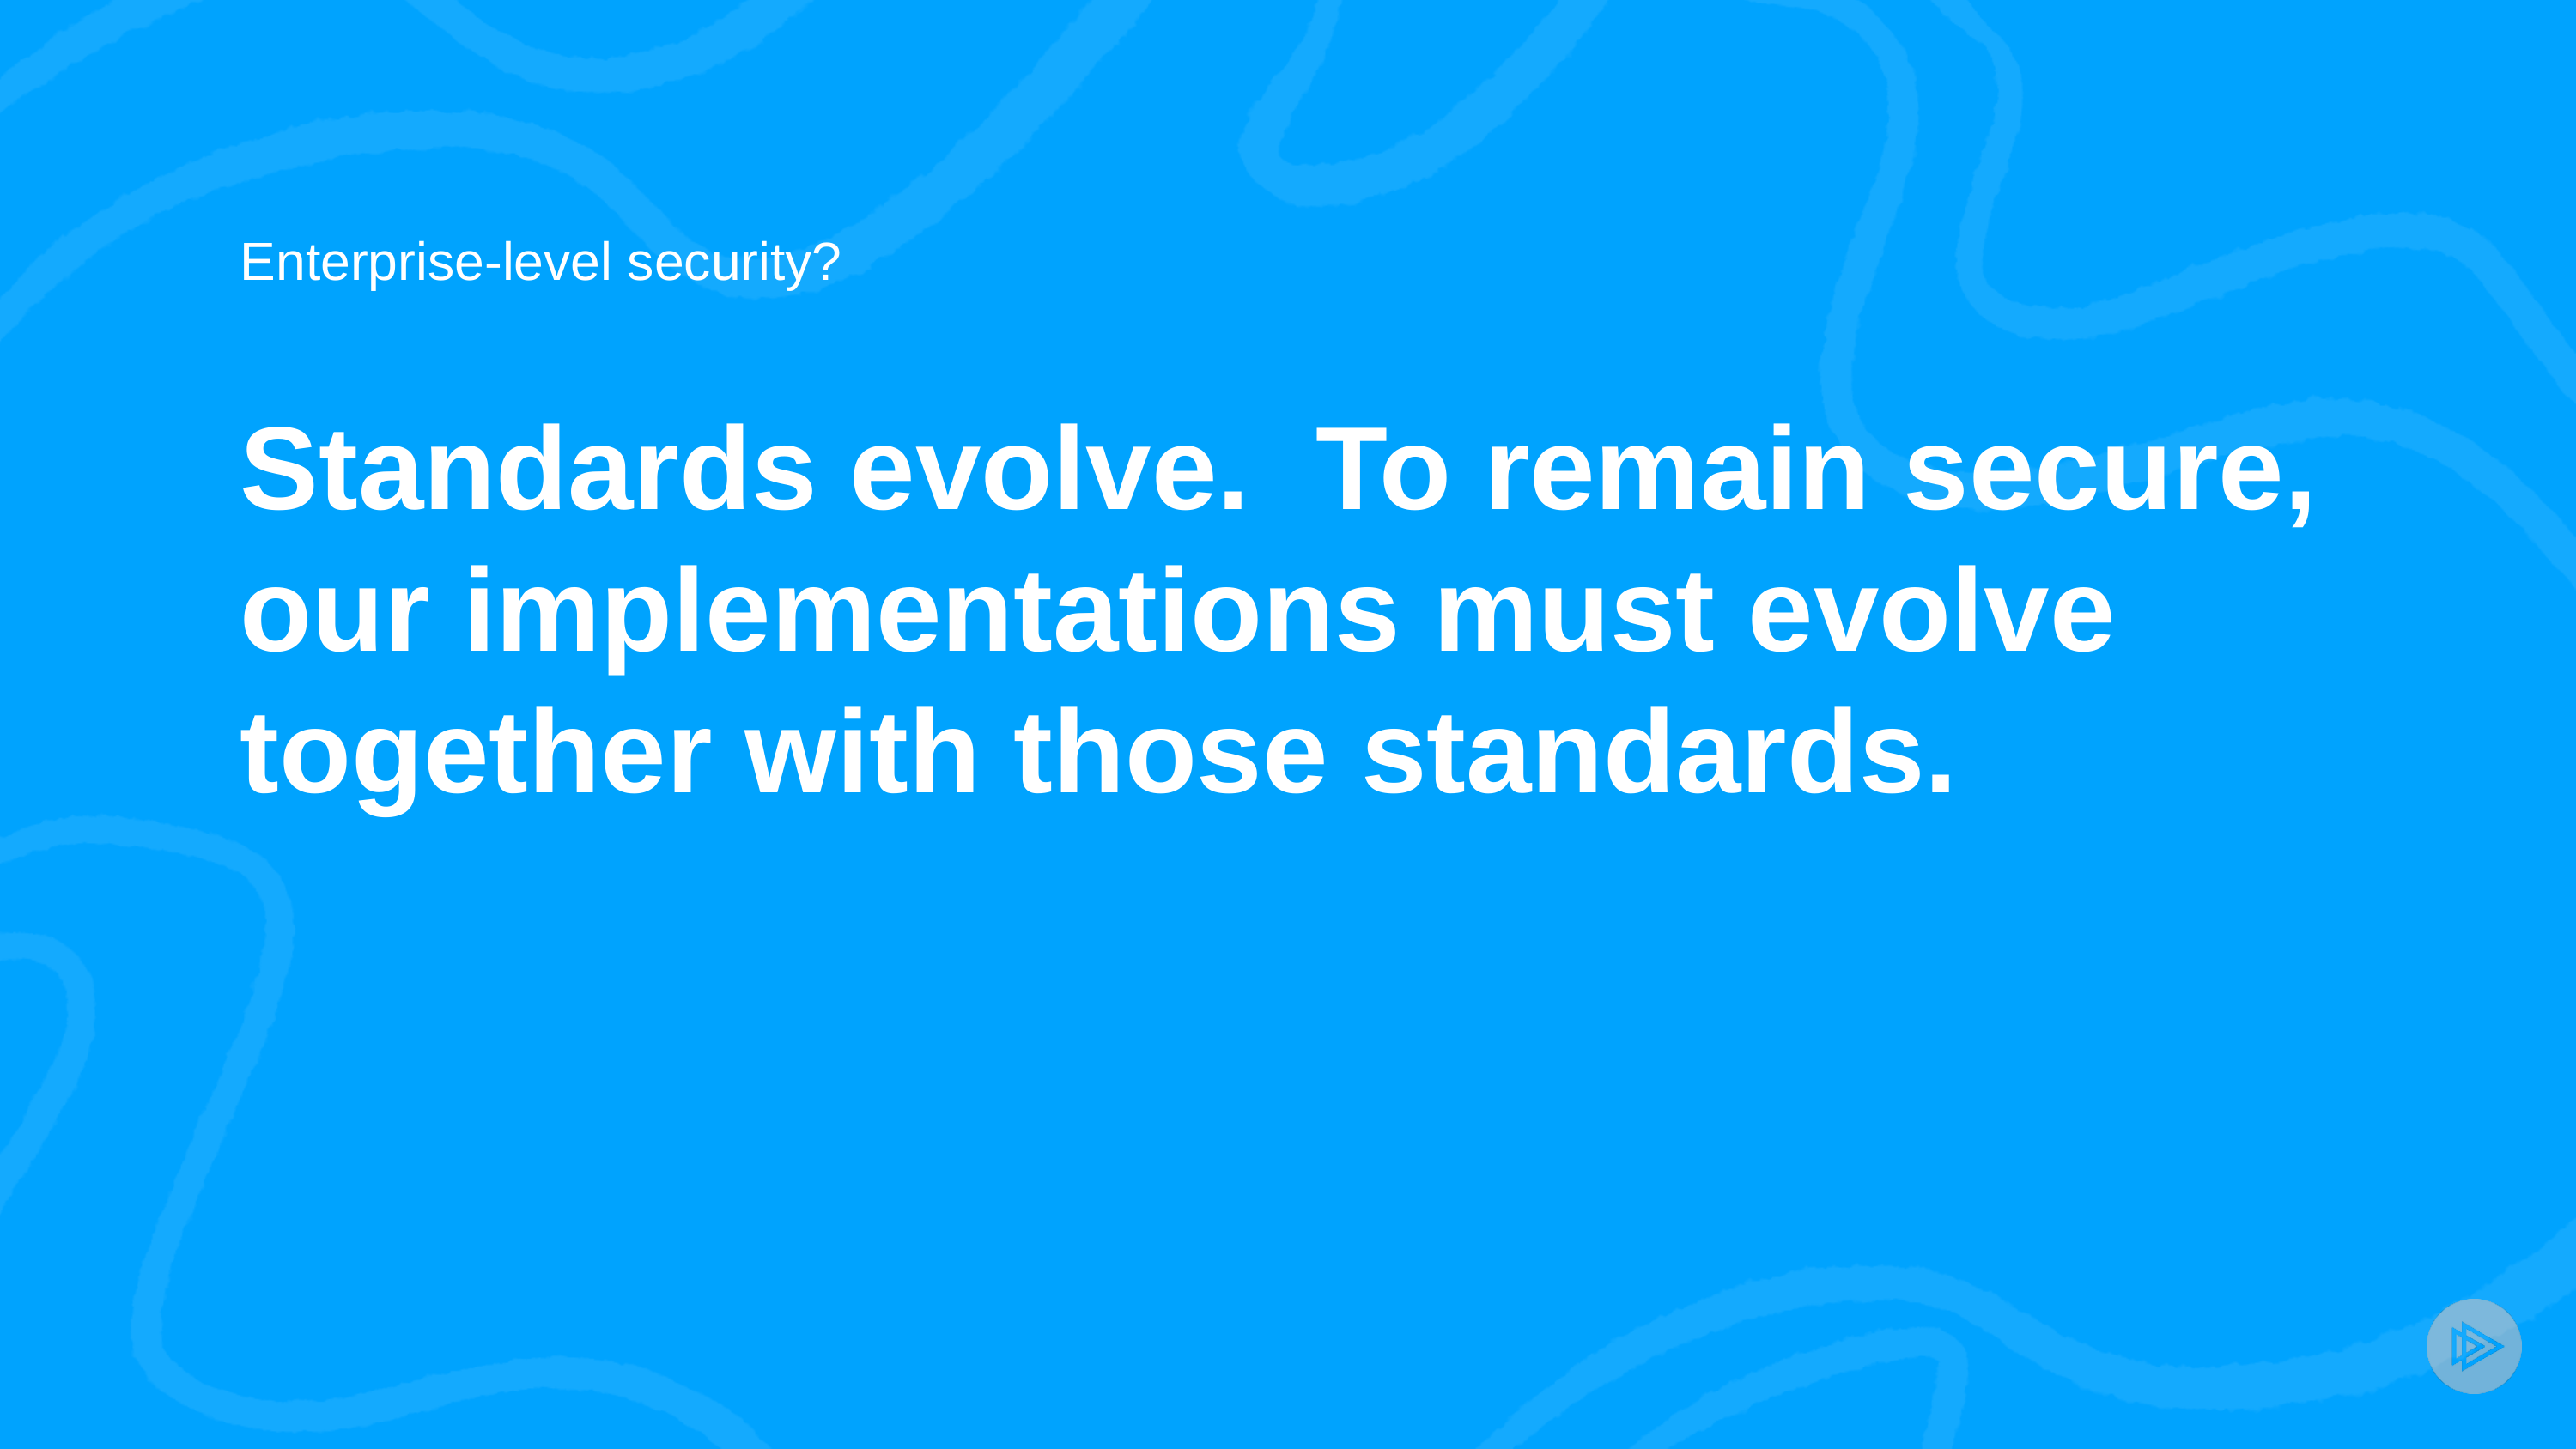

Enterprise-level security?
# Standards evolve.  To remain secure, our implementations must evolve together with those standards.